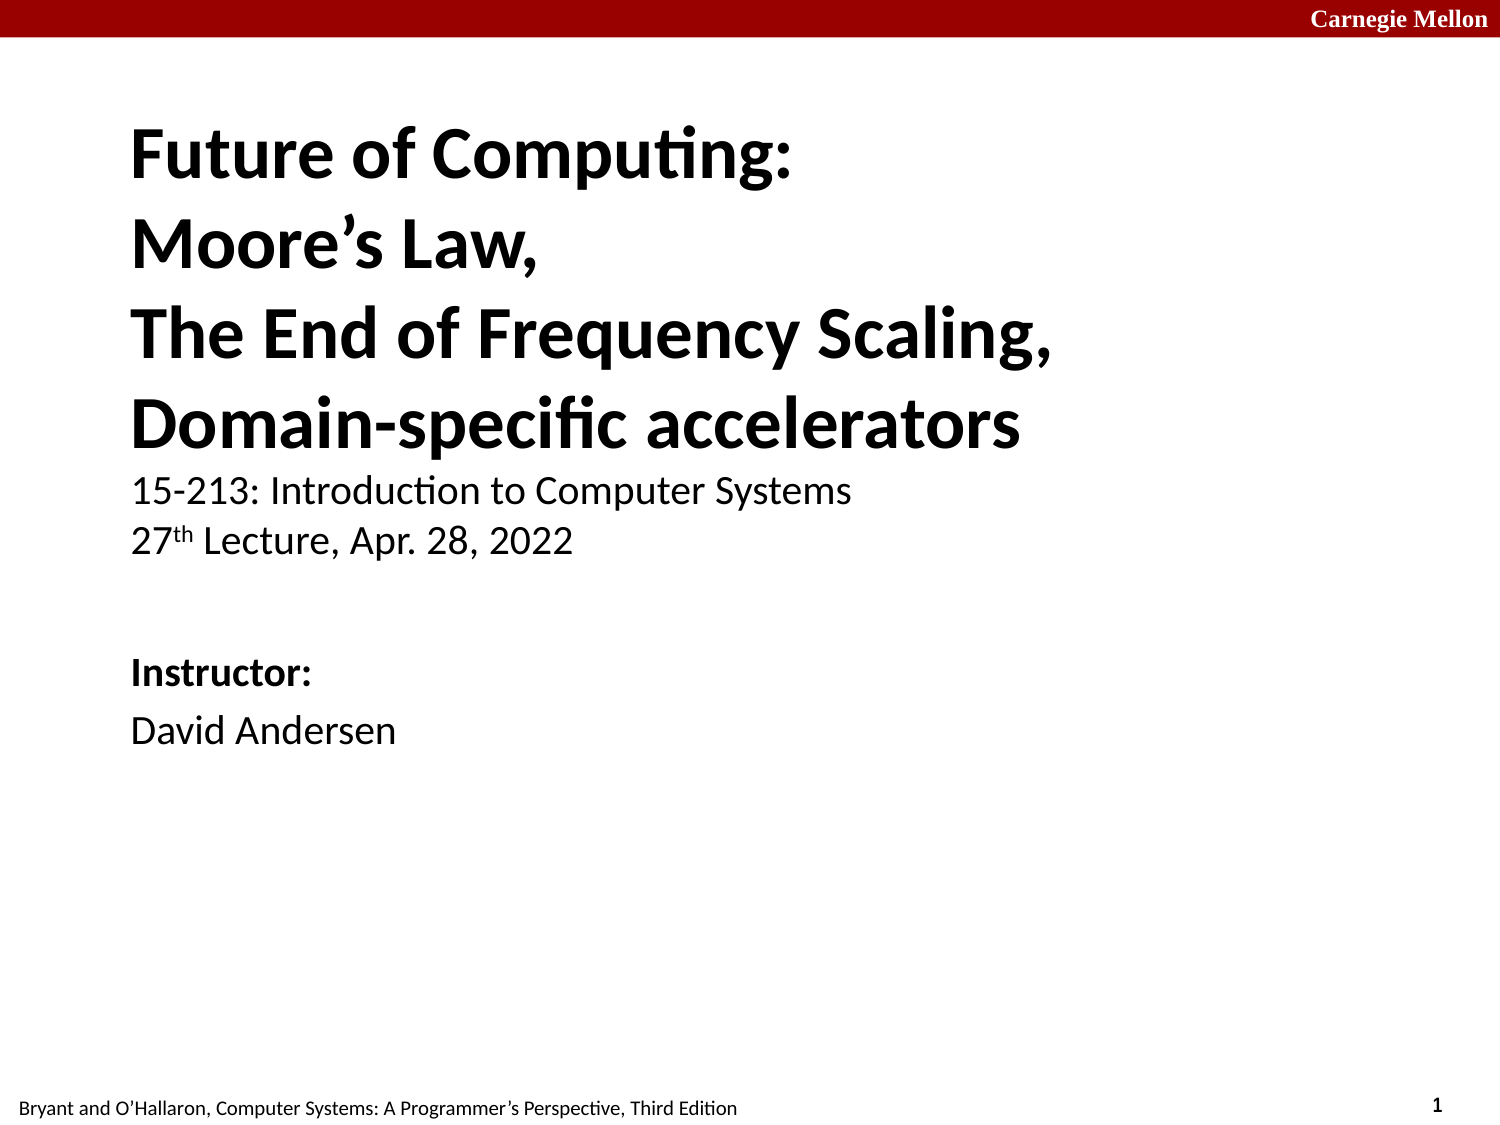

# Future of Computing: Moore’s Law, The End of Frequency Scaling, Domain-specific accelerators 15-213: Introduction to Computer Systems 27th Lecture, Apr. 28, 2022
Instructor:
David Andersen